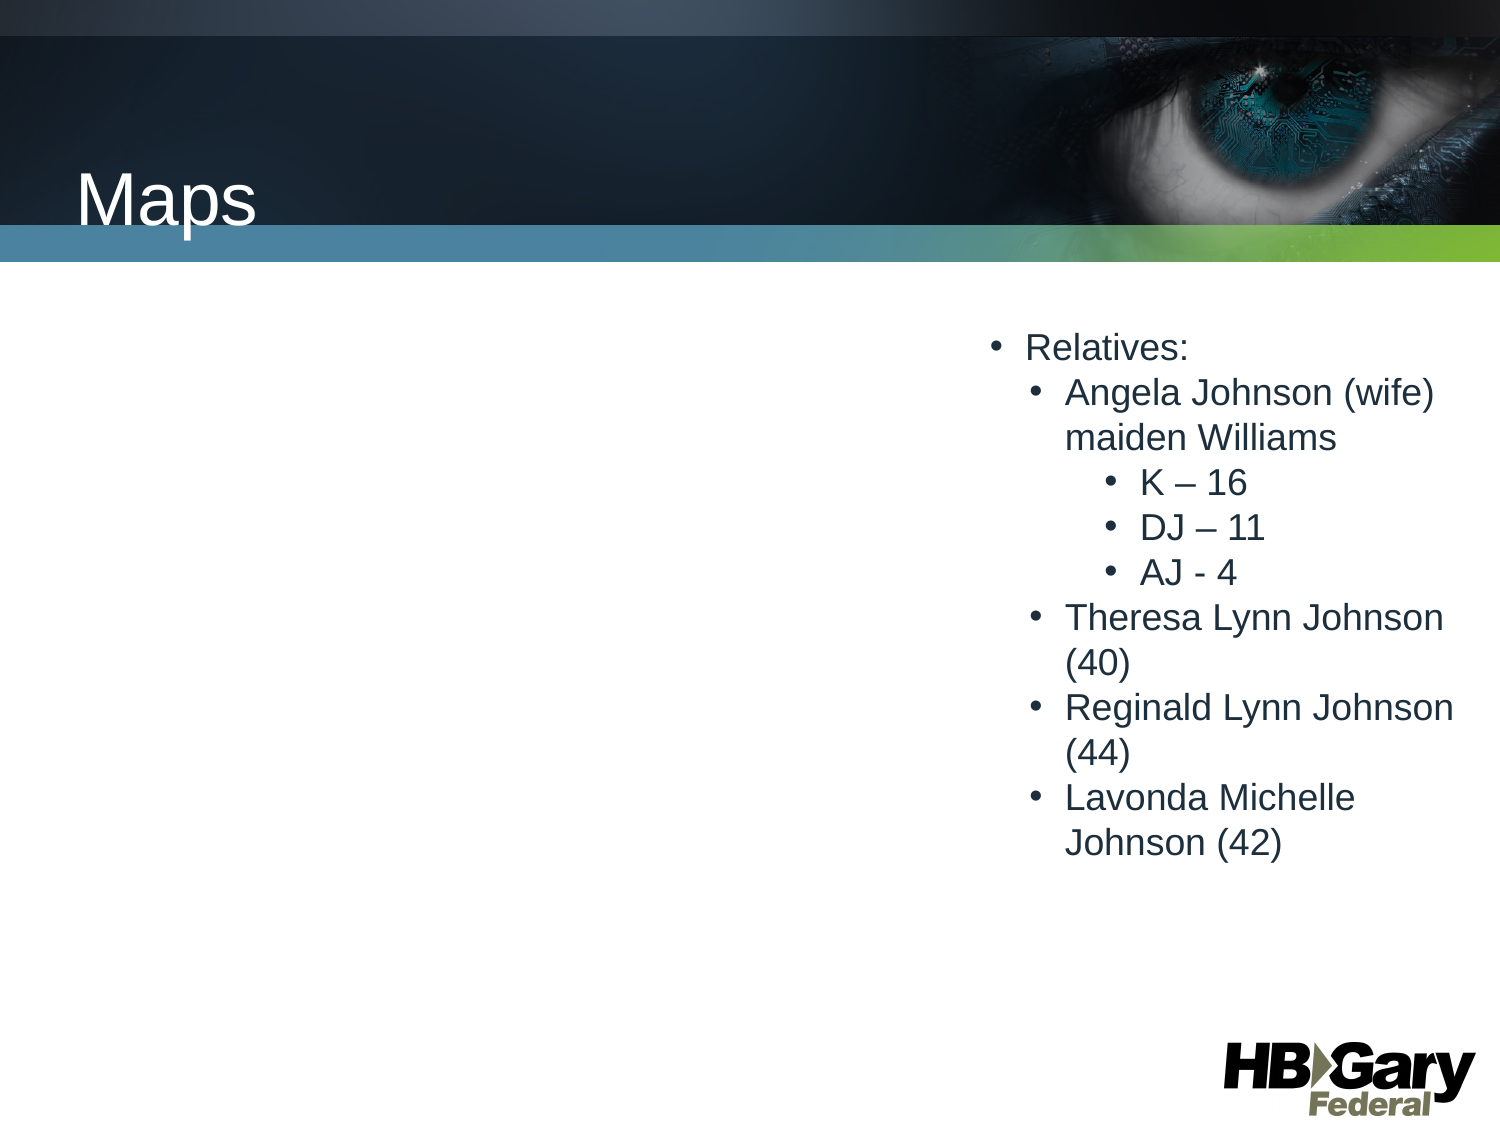

# Maps
Relatives:
Angela Johnson (wife) maiden Williams
K – 16
DJ – 11
AJ - 4
Theresa Lynn Johnson (40)
Reginald Lynn Johnson (44)
Lavonda Michelle Johnson (42)